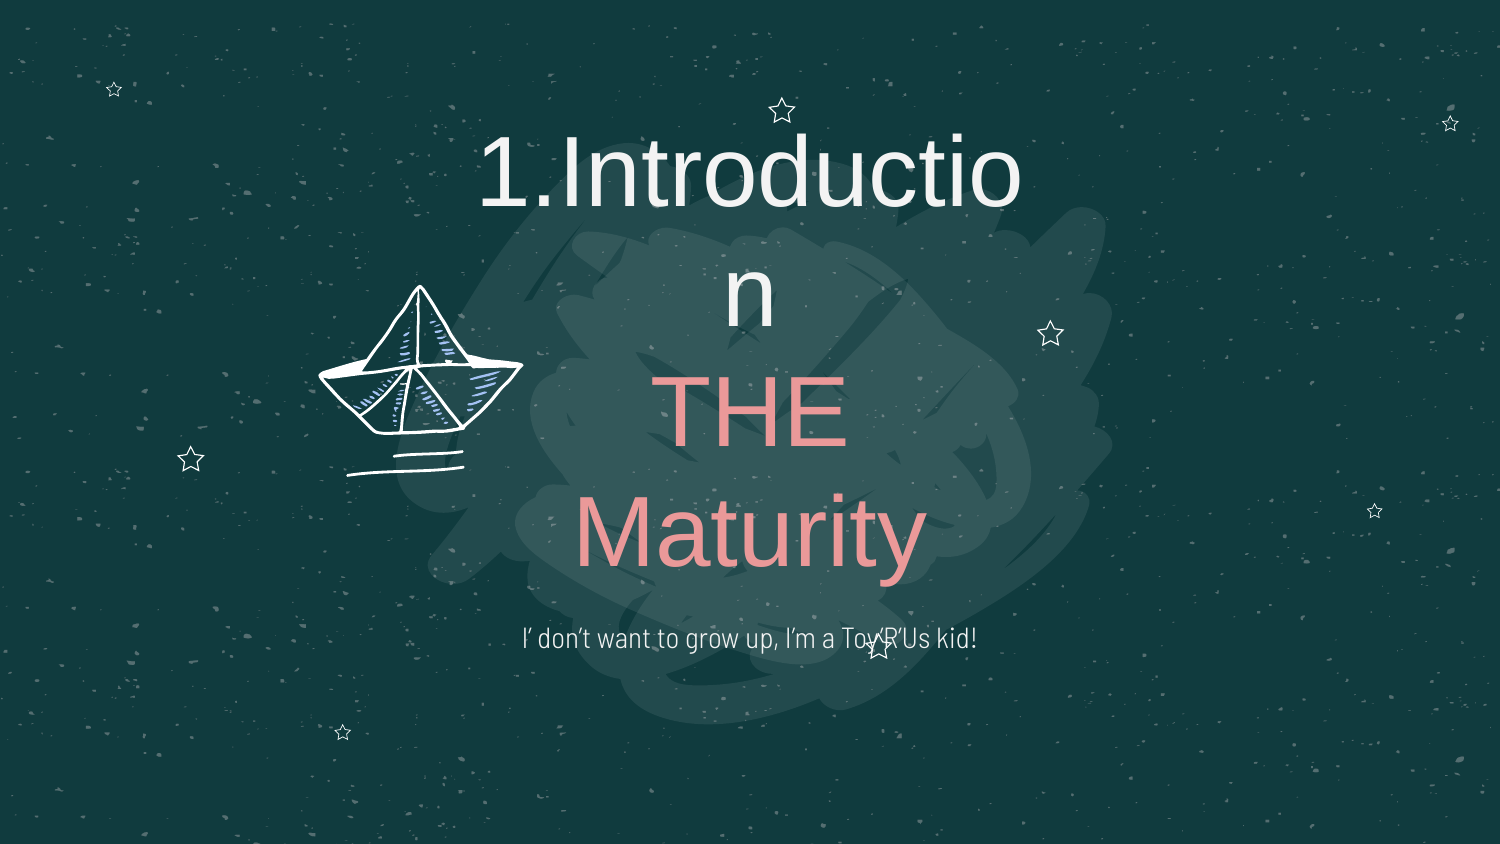

# 1.Introduction
THE Maturity
I’ don’t want to grow up, I’m a Toy’R’Us kid!